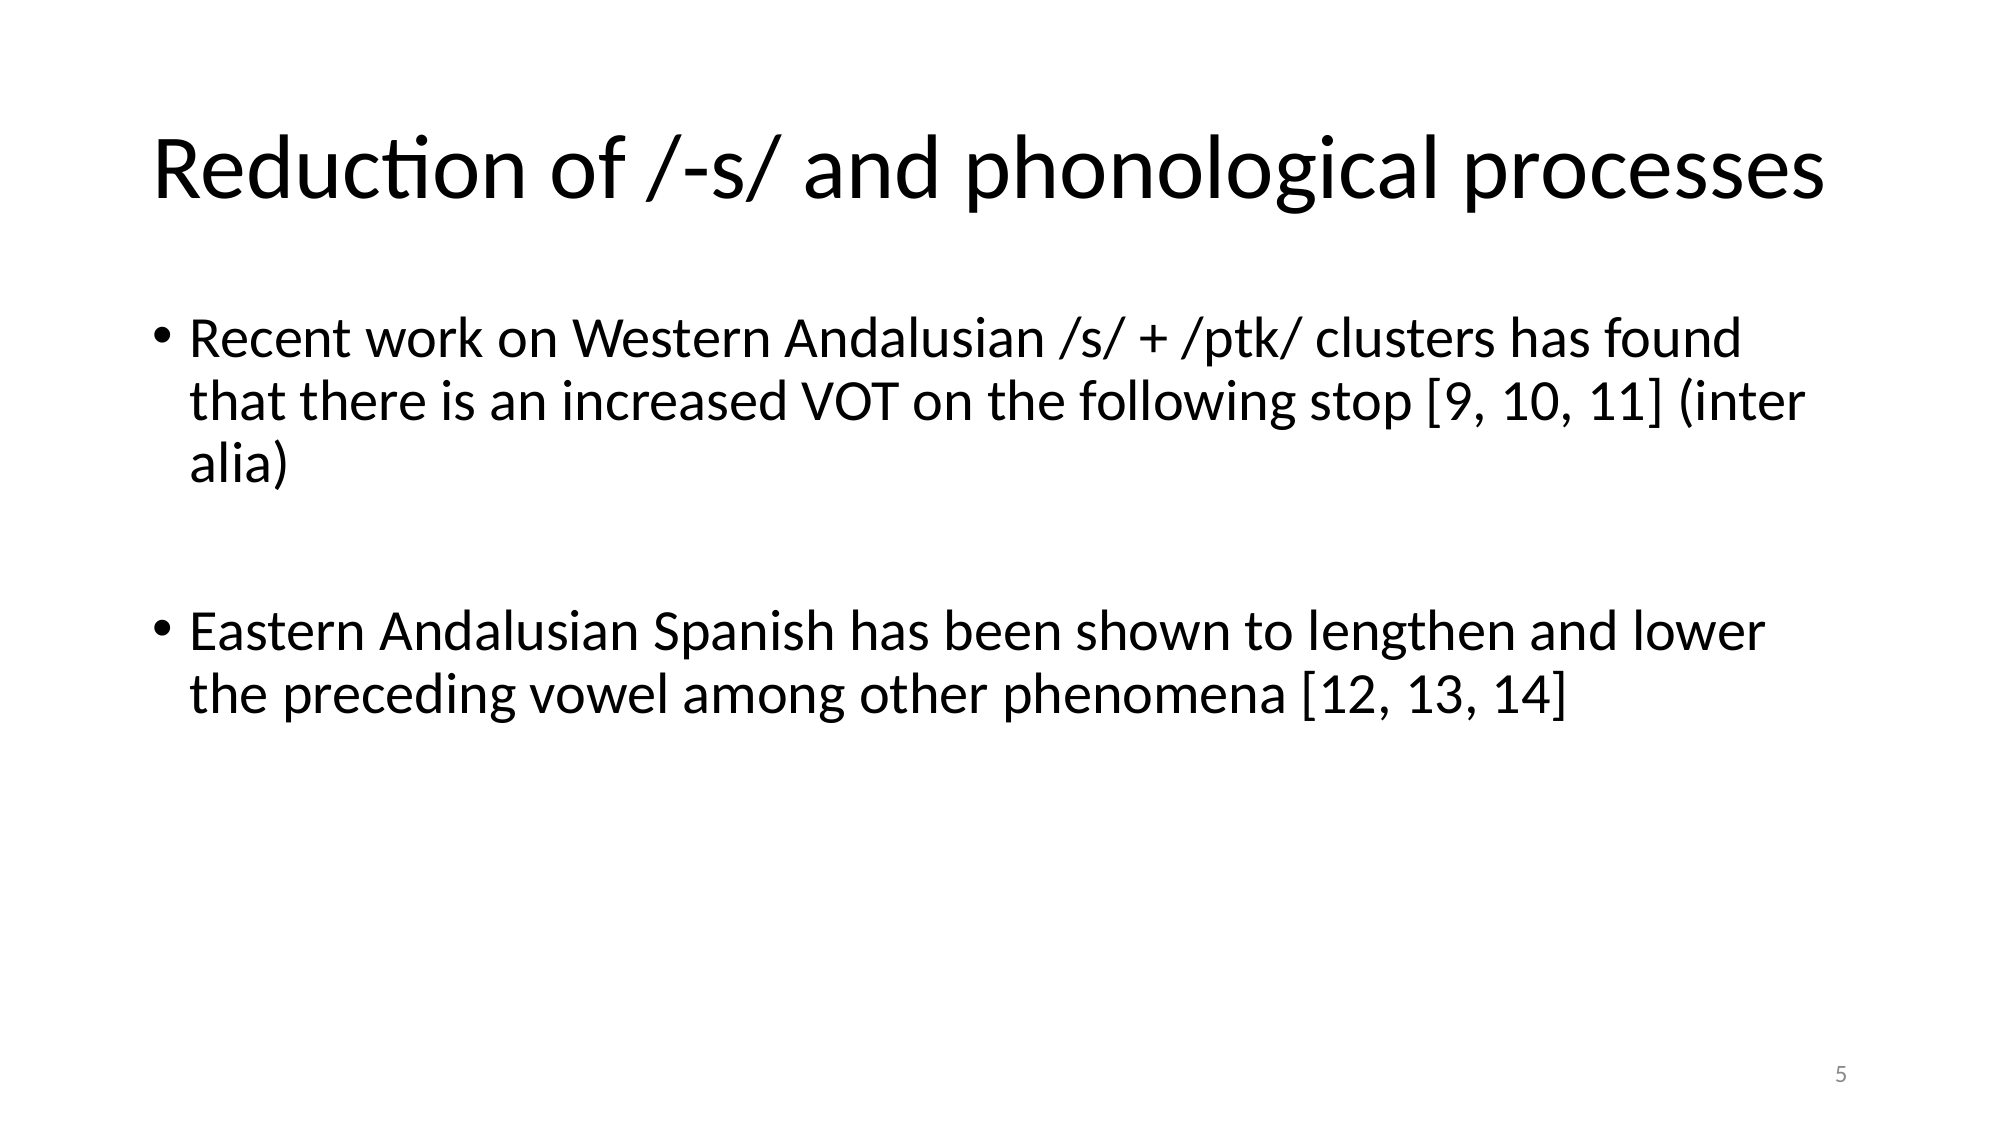

# Reduction of /-s/ and phonological processes
Recent work on Western Andalusian /s/ + /ptk/ clusters has found that there is an increased VOT on the following stop [9, 10, 11] (inter alia)

Eastern Andalusian Spanish has been shown to lengthen and lower the preceding vowel among other phenomena [12, 13, 14]

5